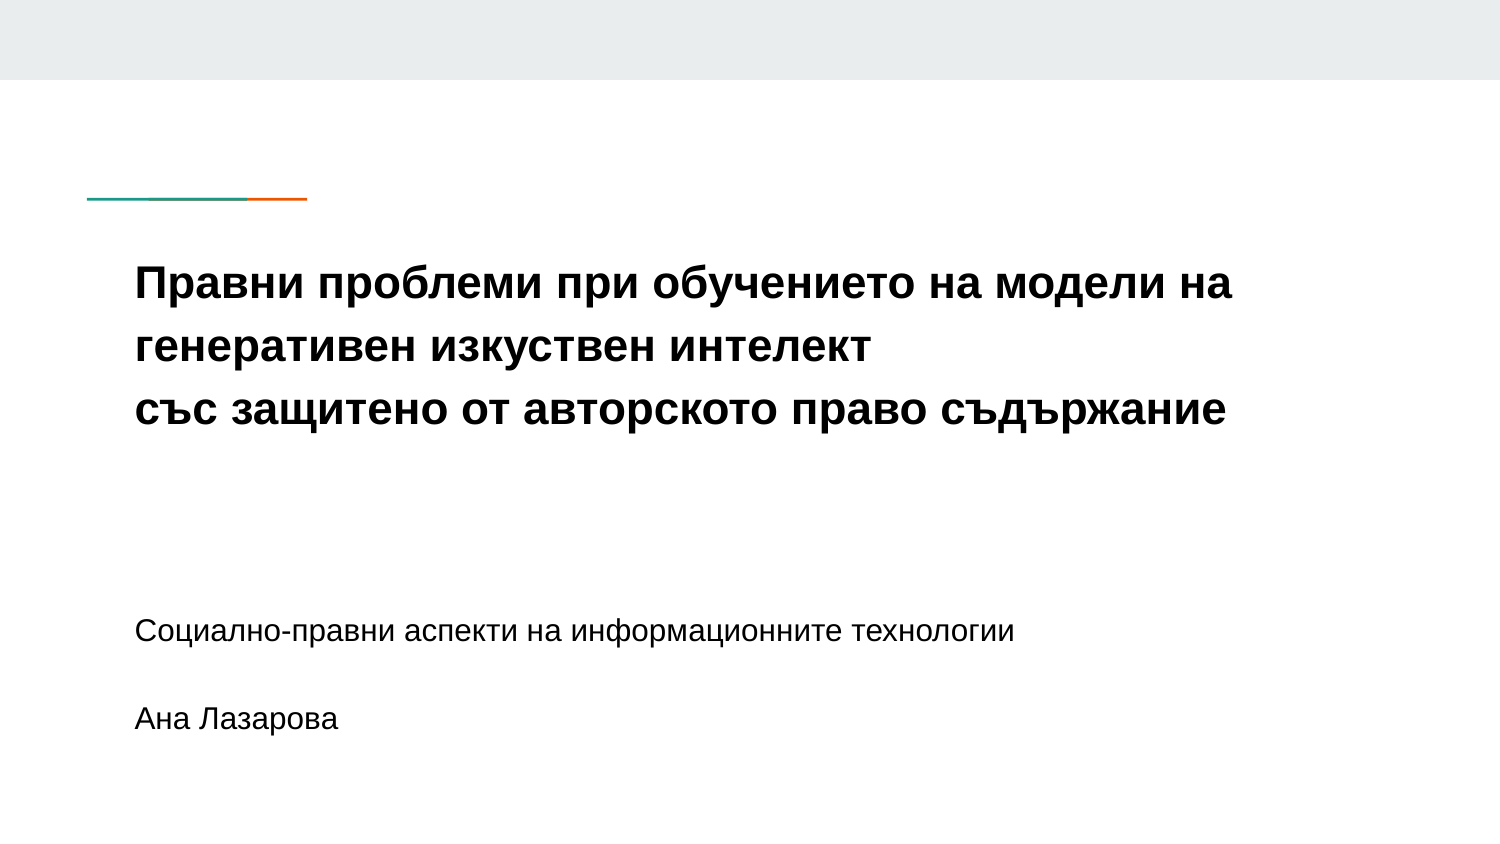

# Правни проблеми при обучението на модели на генеративен изкуствен интелект
със защитено от авторското право съдържание

Социално-правни аспекти на информационните технологии

Ана Лазарова